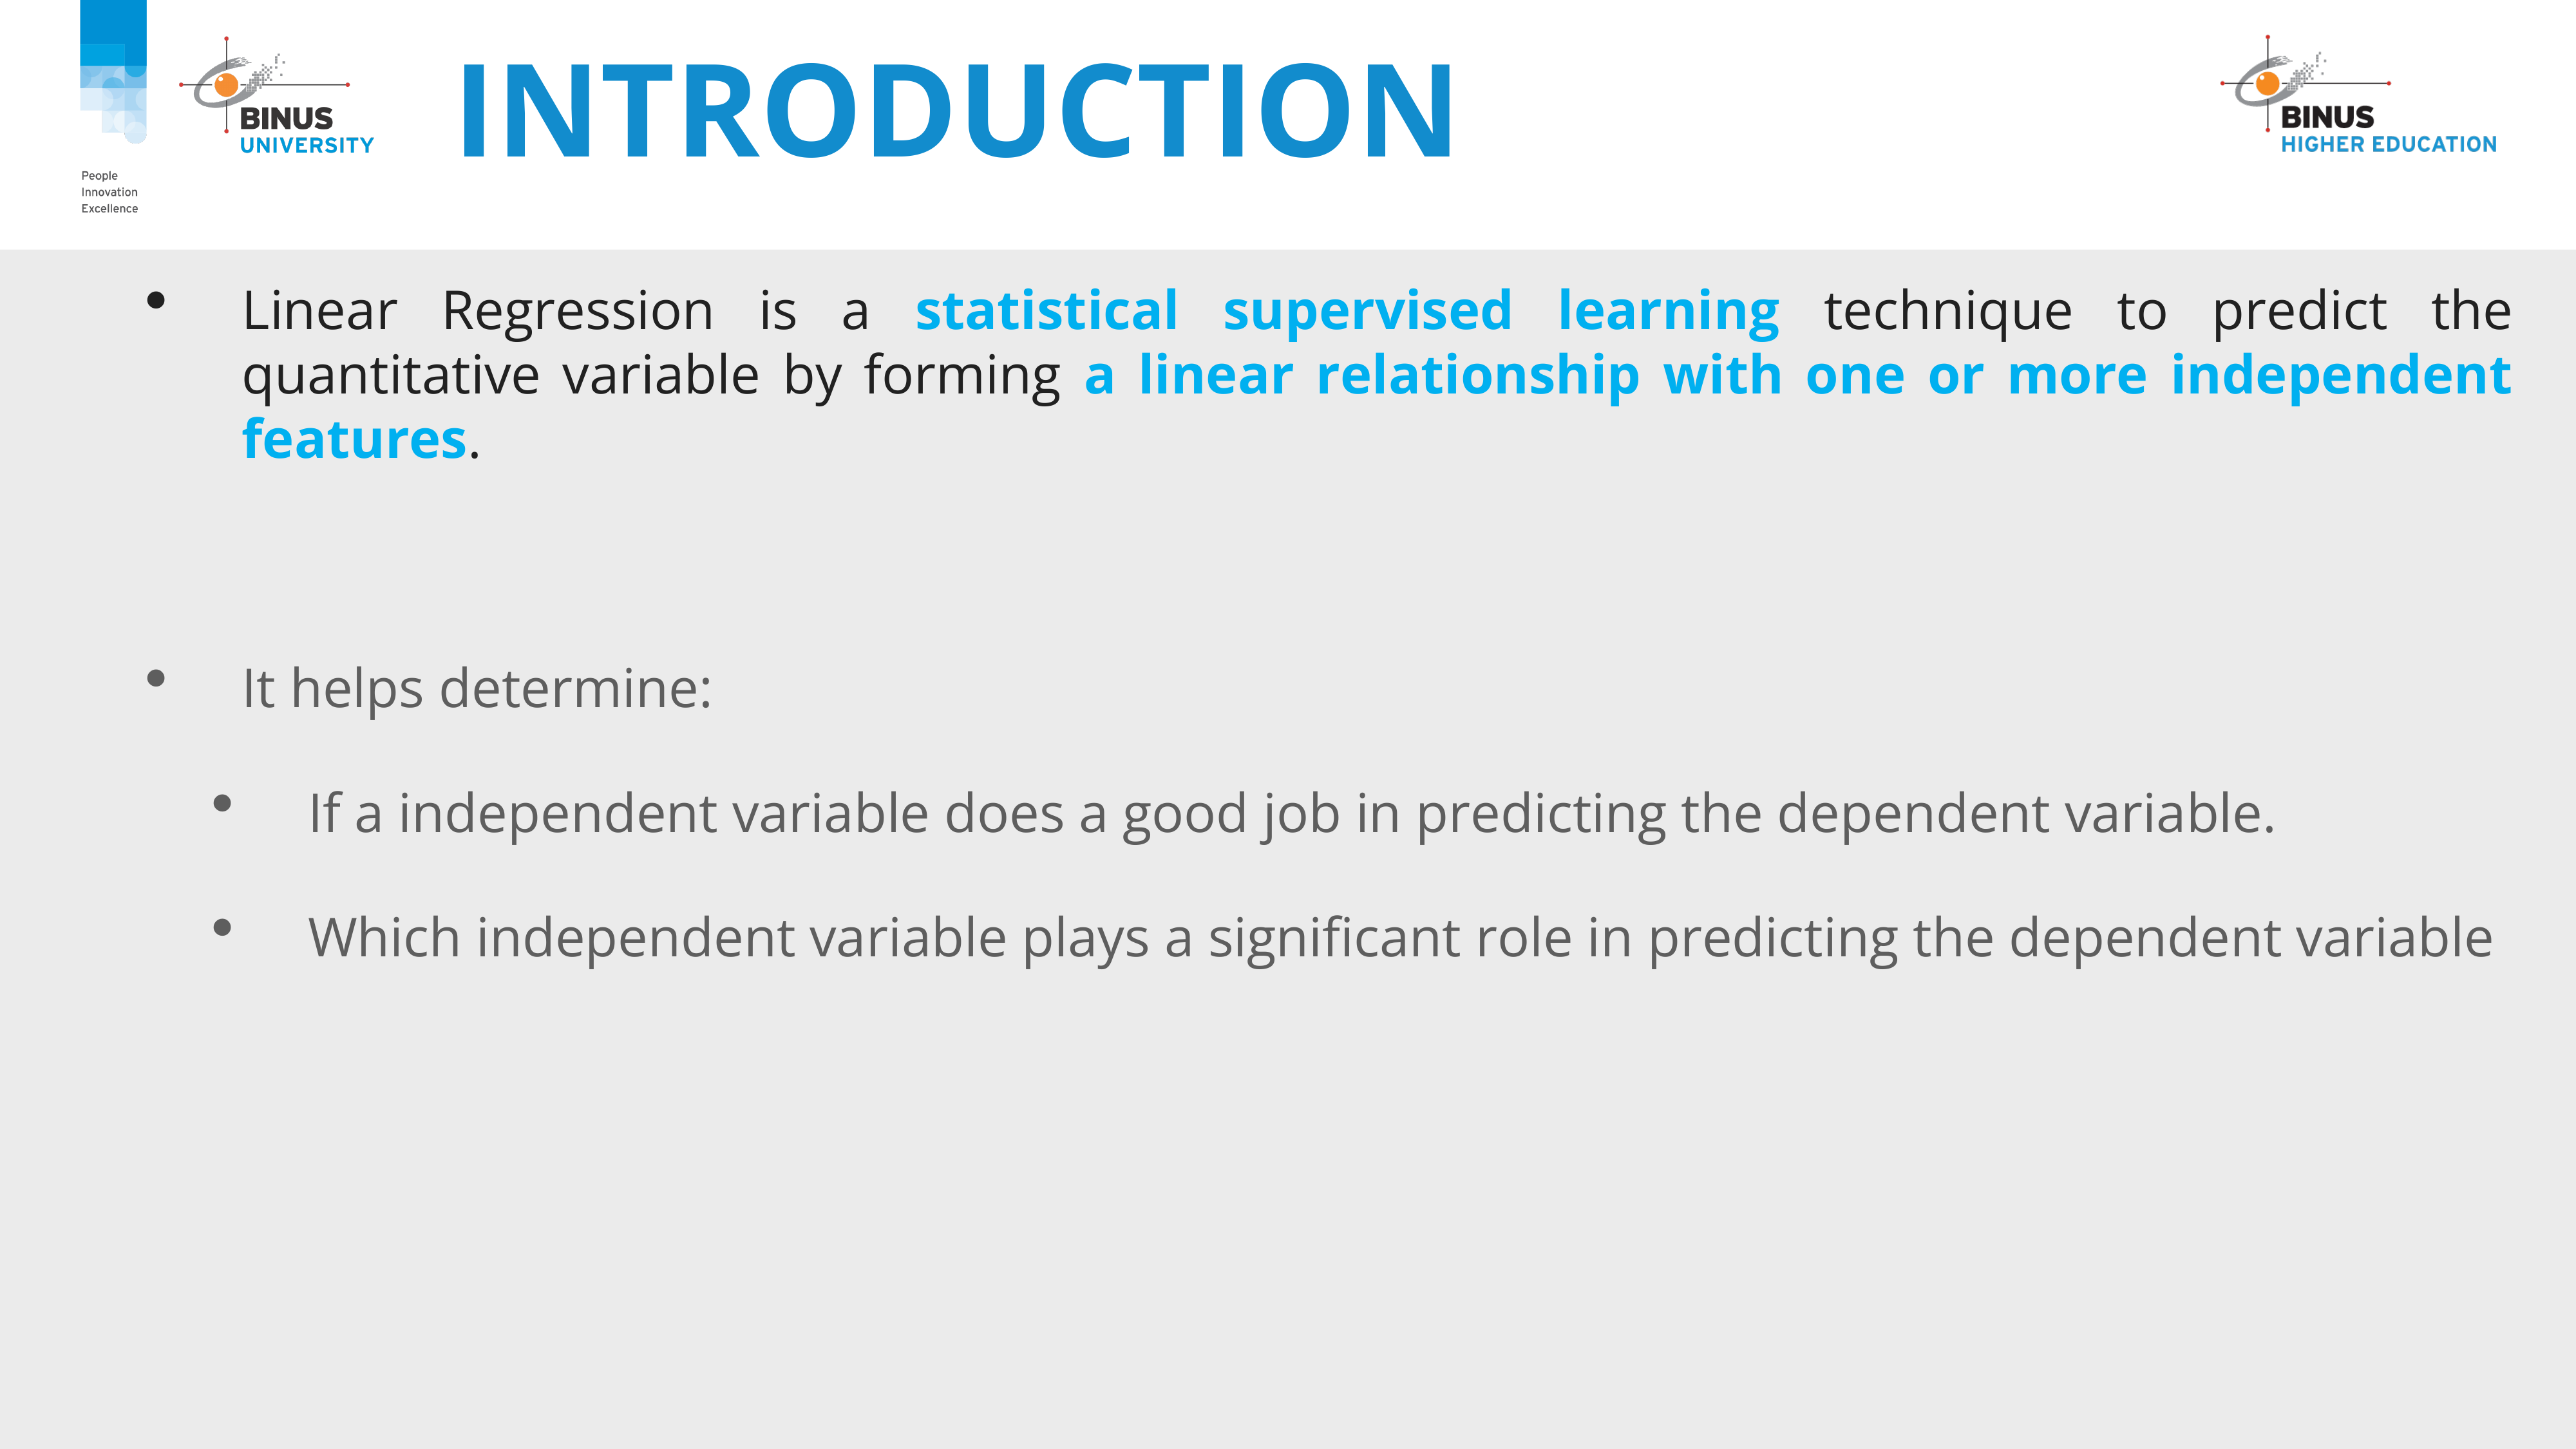

# Introduction
Linear Regression is a statistical supervised learning technique to predict the quantitative variable by forming a linear relationship with one or more independent features.

It helps determine:
If a independent variable does a good job in predicting the dependent variable.
Which independent variable plays a significant role in predicting the dependent variable